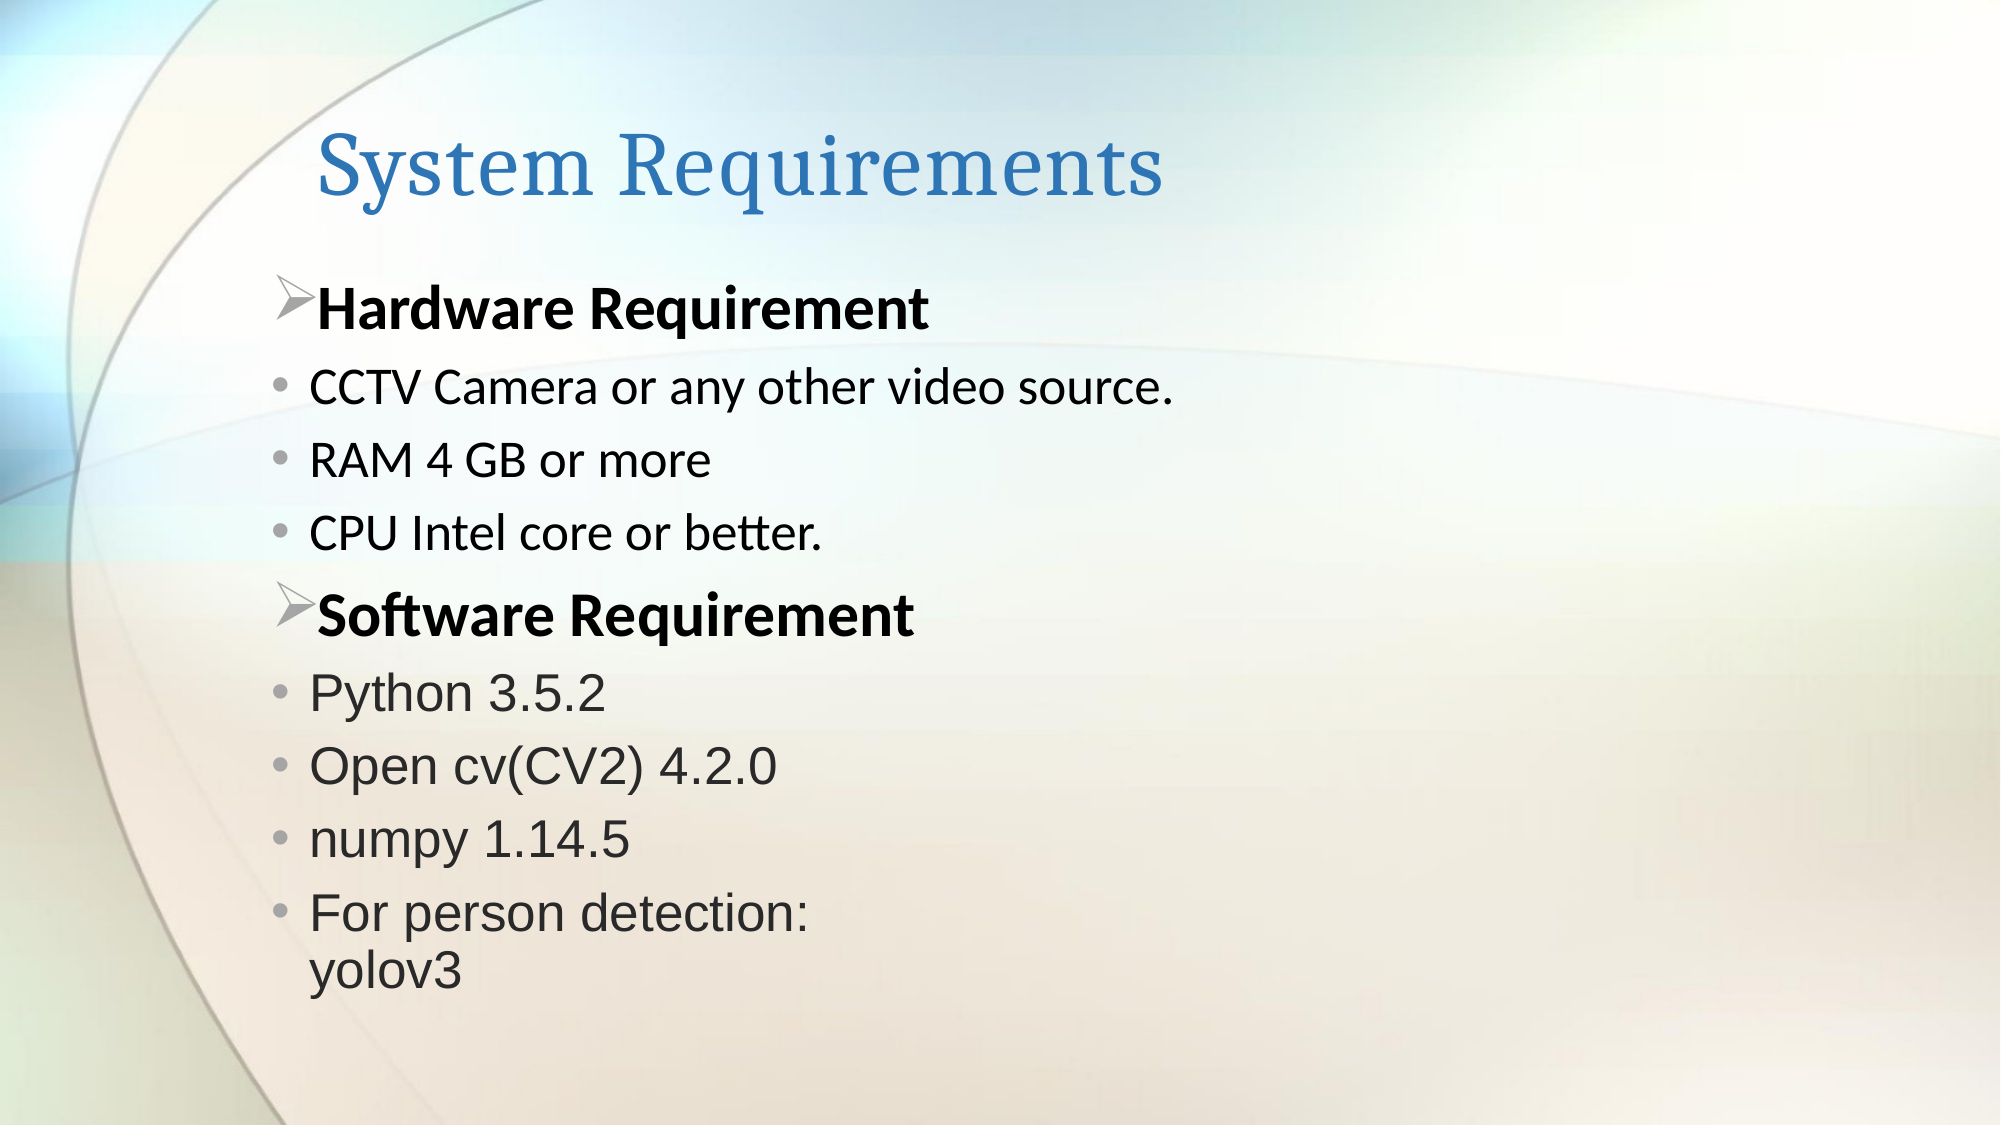

# System Requirements
Hardware Requirement
CCTV Camera or any other video source.
RAM 4 GB or more
CPU Intel core or better.
Software Requirement
Python 3.5.2
Open cv(CV2) 4.2.0
numpy 1.14.5
For person detection:
yolov3